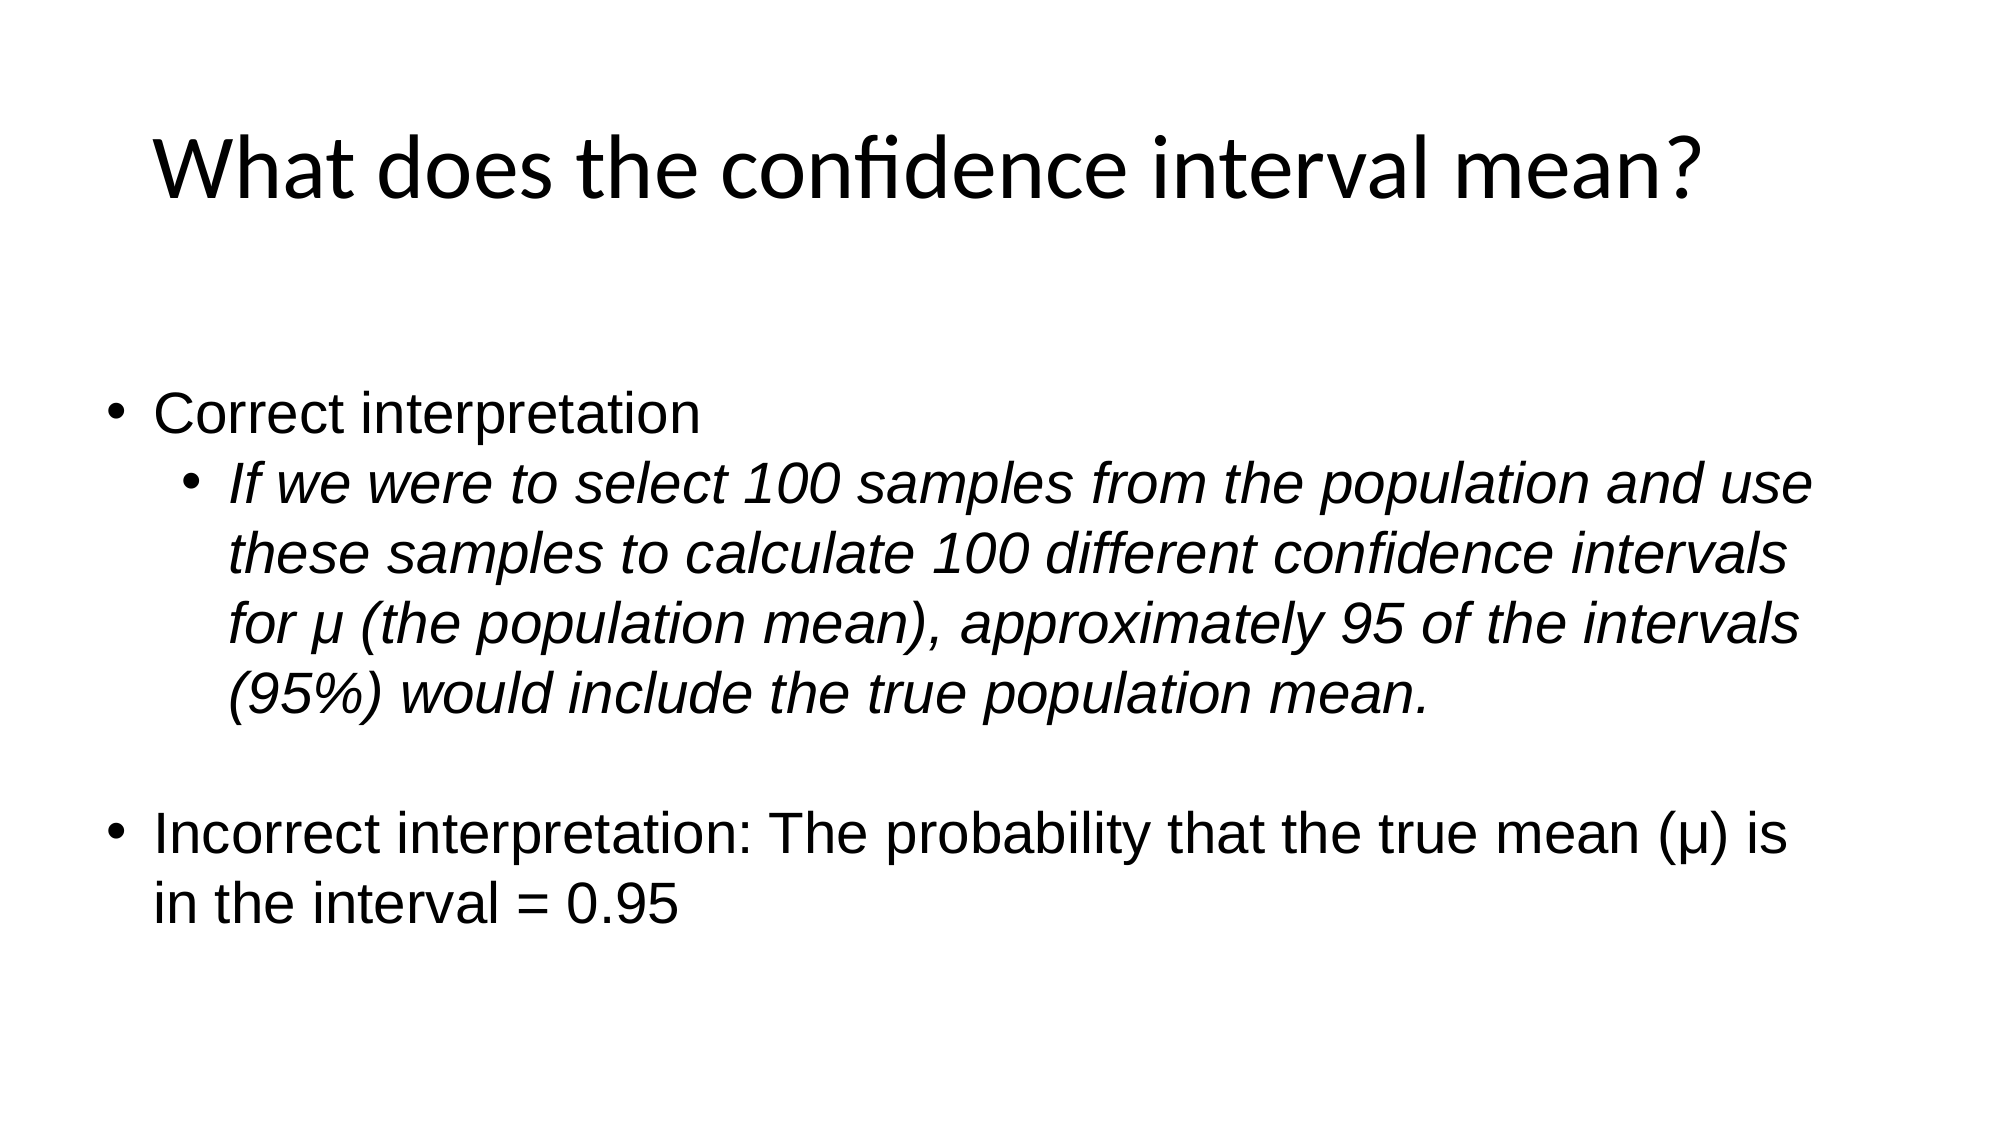

# What does the confidence interval mean?

Correct interpretation
If we were to select 100 samples from the population and use these samples to calculate 100 different confidence intervals for μ (the population mean), approximately 95 of the intervals (95%) would include the true population mean.

Incorrect interpretation: The probability that the true mean (μ) is in the interval = 0.95